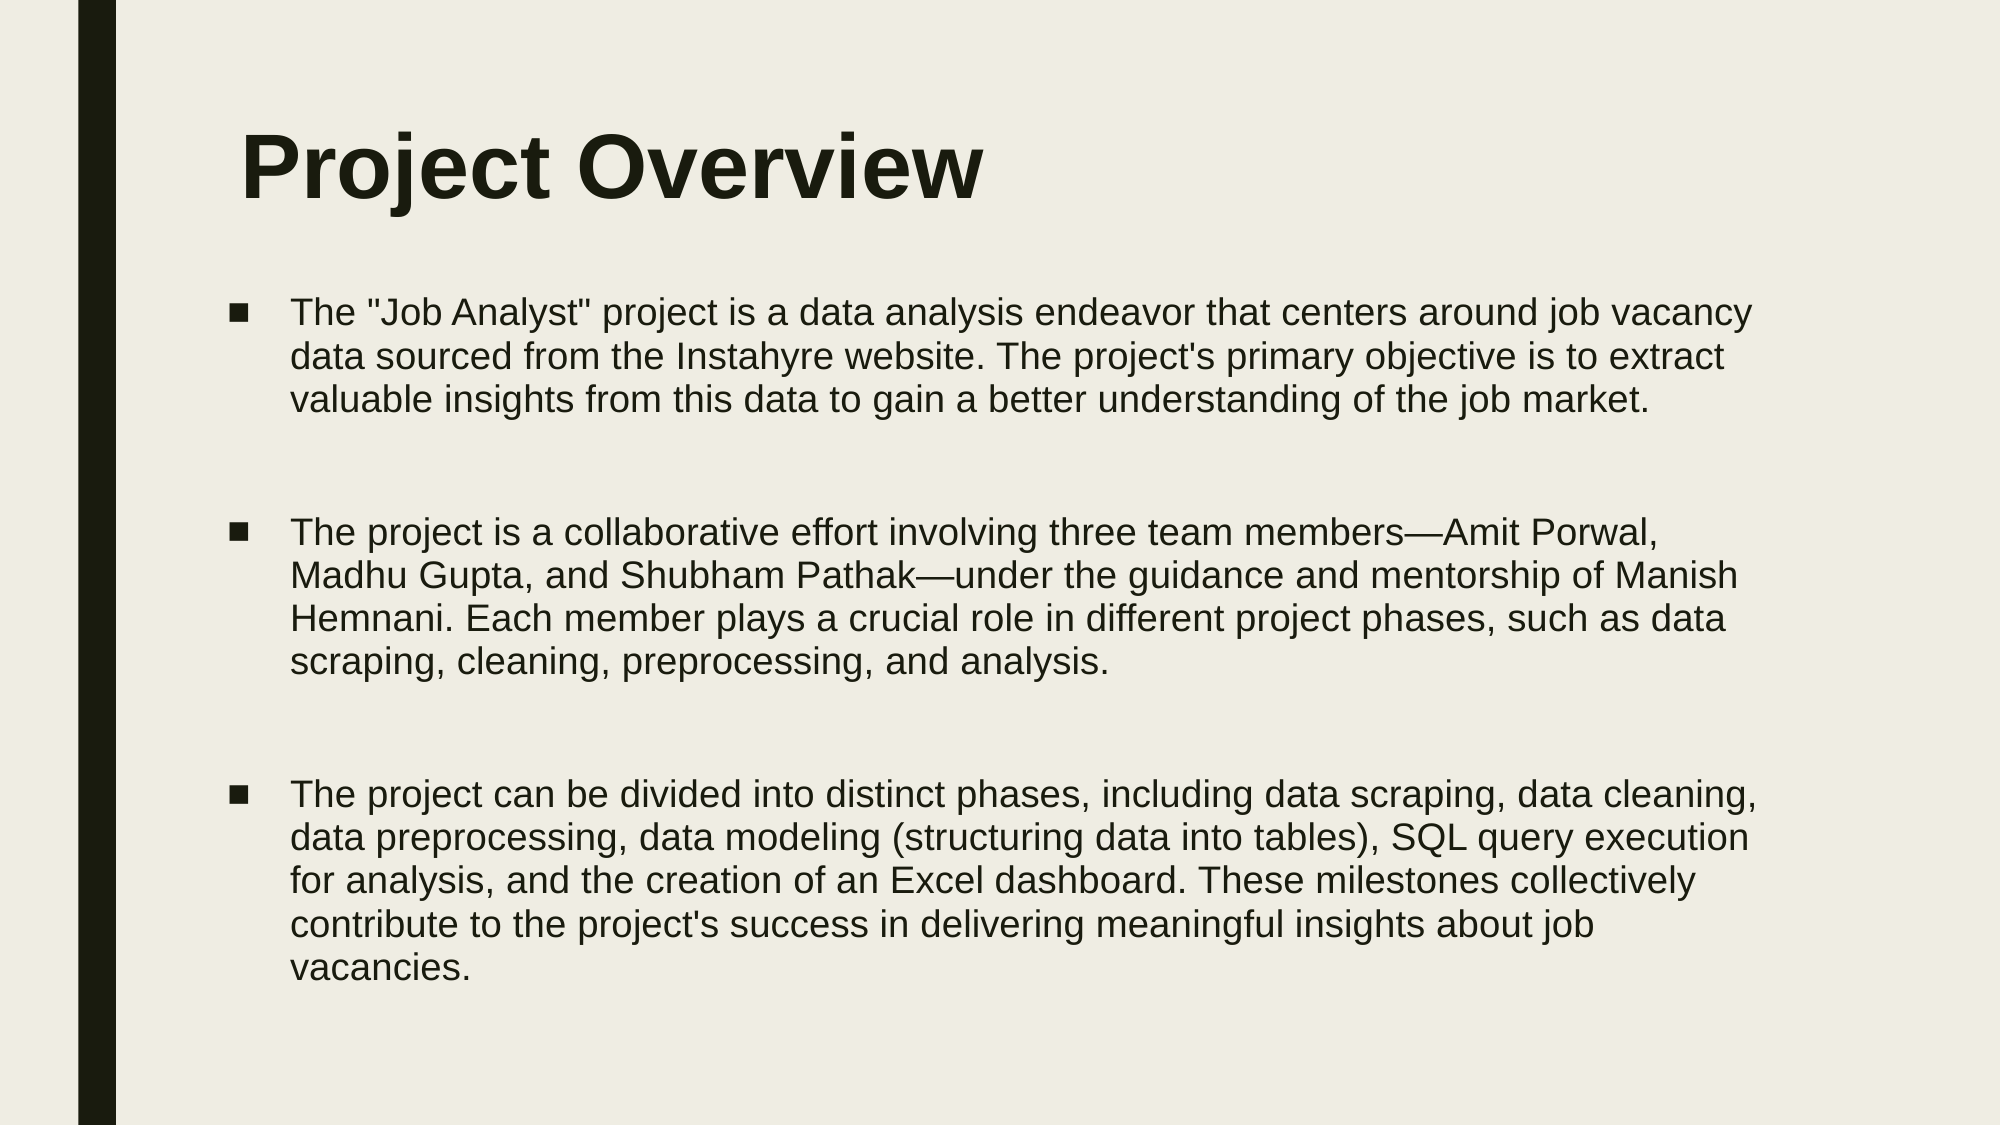

# Project Overview
The "Job Analyst" project is a data analysis endeavor that centers around job vacancy data sourced from the Instahyre website. The project's primary objective is to extract valuable insights from this data to gain a better understanding of the job market.

The project is a collaborative effort involving three team members—Amit Porwal, Madhu Gupta, and Shubham Pathak—under the guidance and mentorship of Manish Hemnani. Each member plays a crucial role in different project phases, such as data scraping, cleaning, preprocessing, and analysis.

The project can be divided into distinct phases, including data scraping, data cleaning, data preprocessing, data modeling (structuring data into tables), SQL query execution for analysis, and the creation of an Excel dashboard. These milestones collectively contribute to the project's success in delivering meaningful insights about job vacancies.